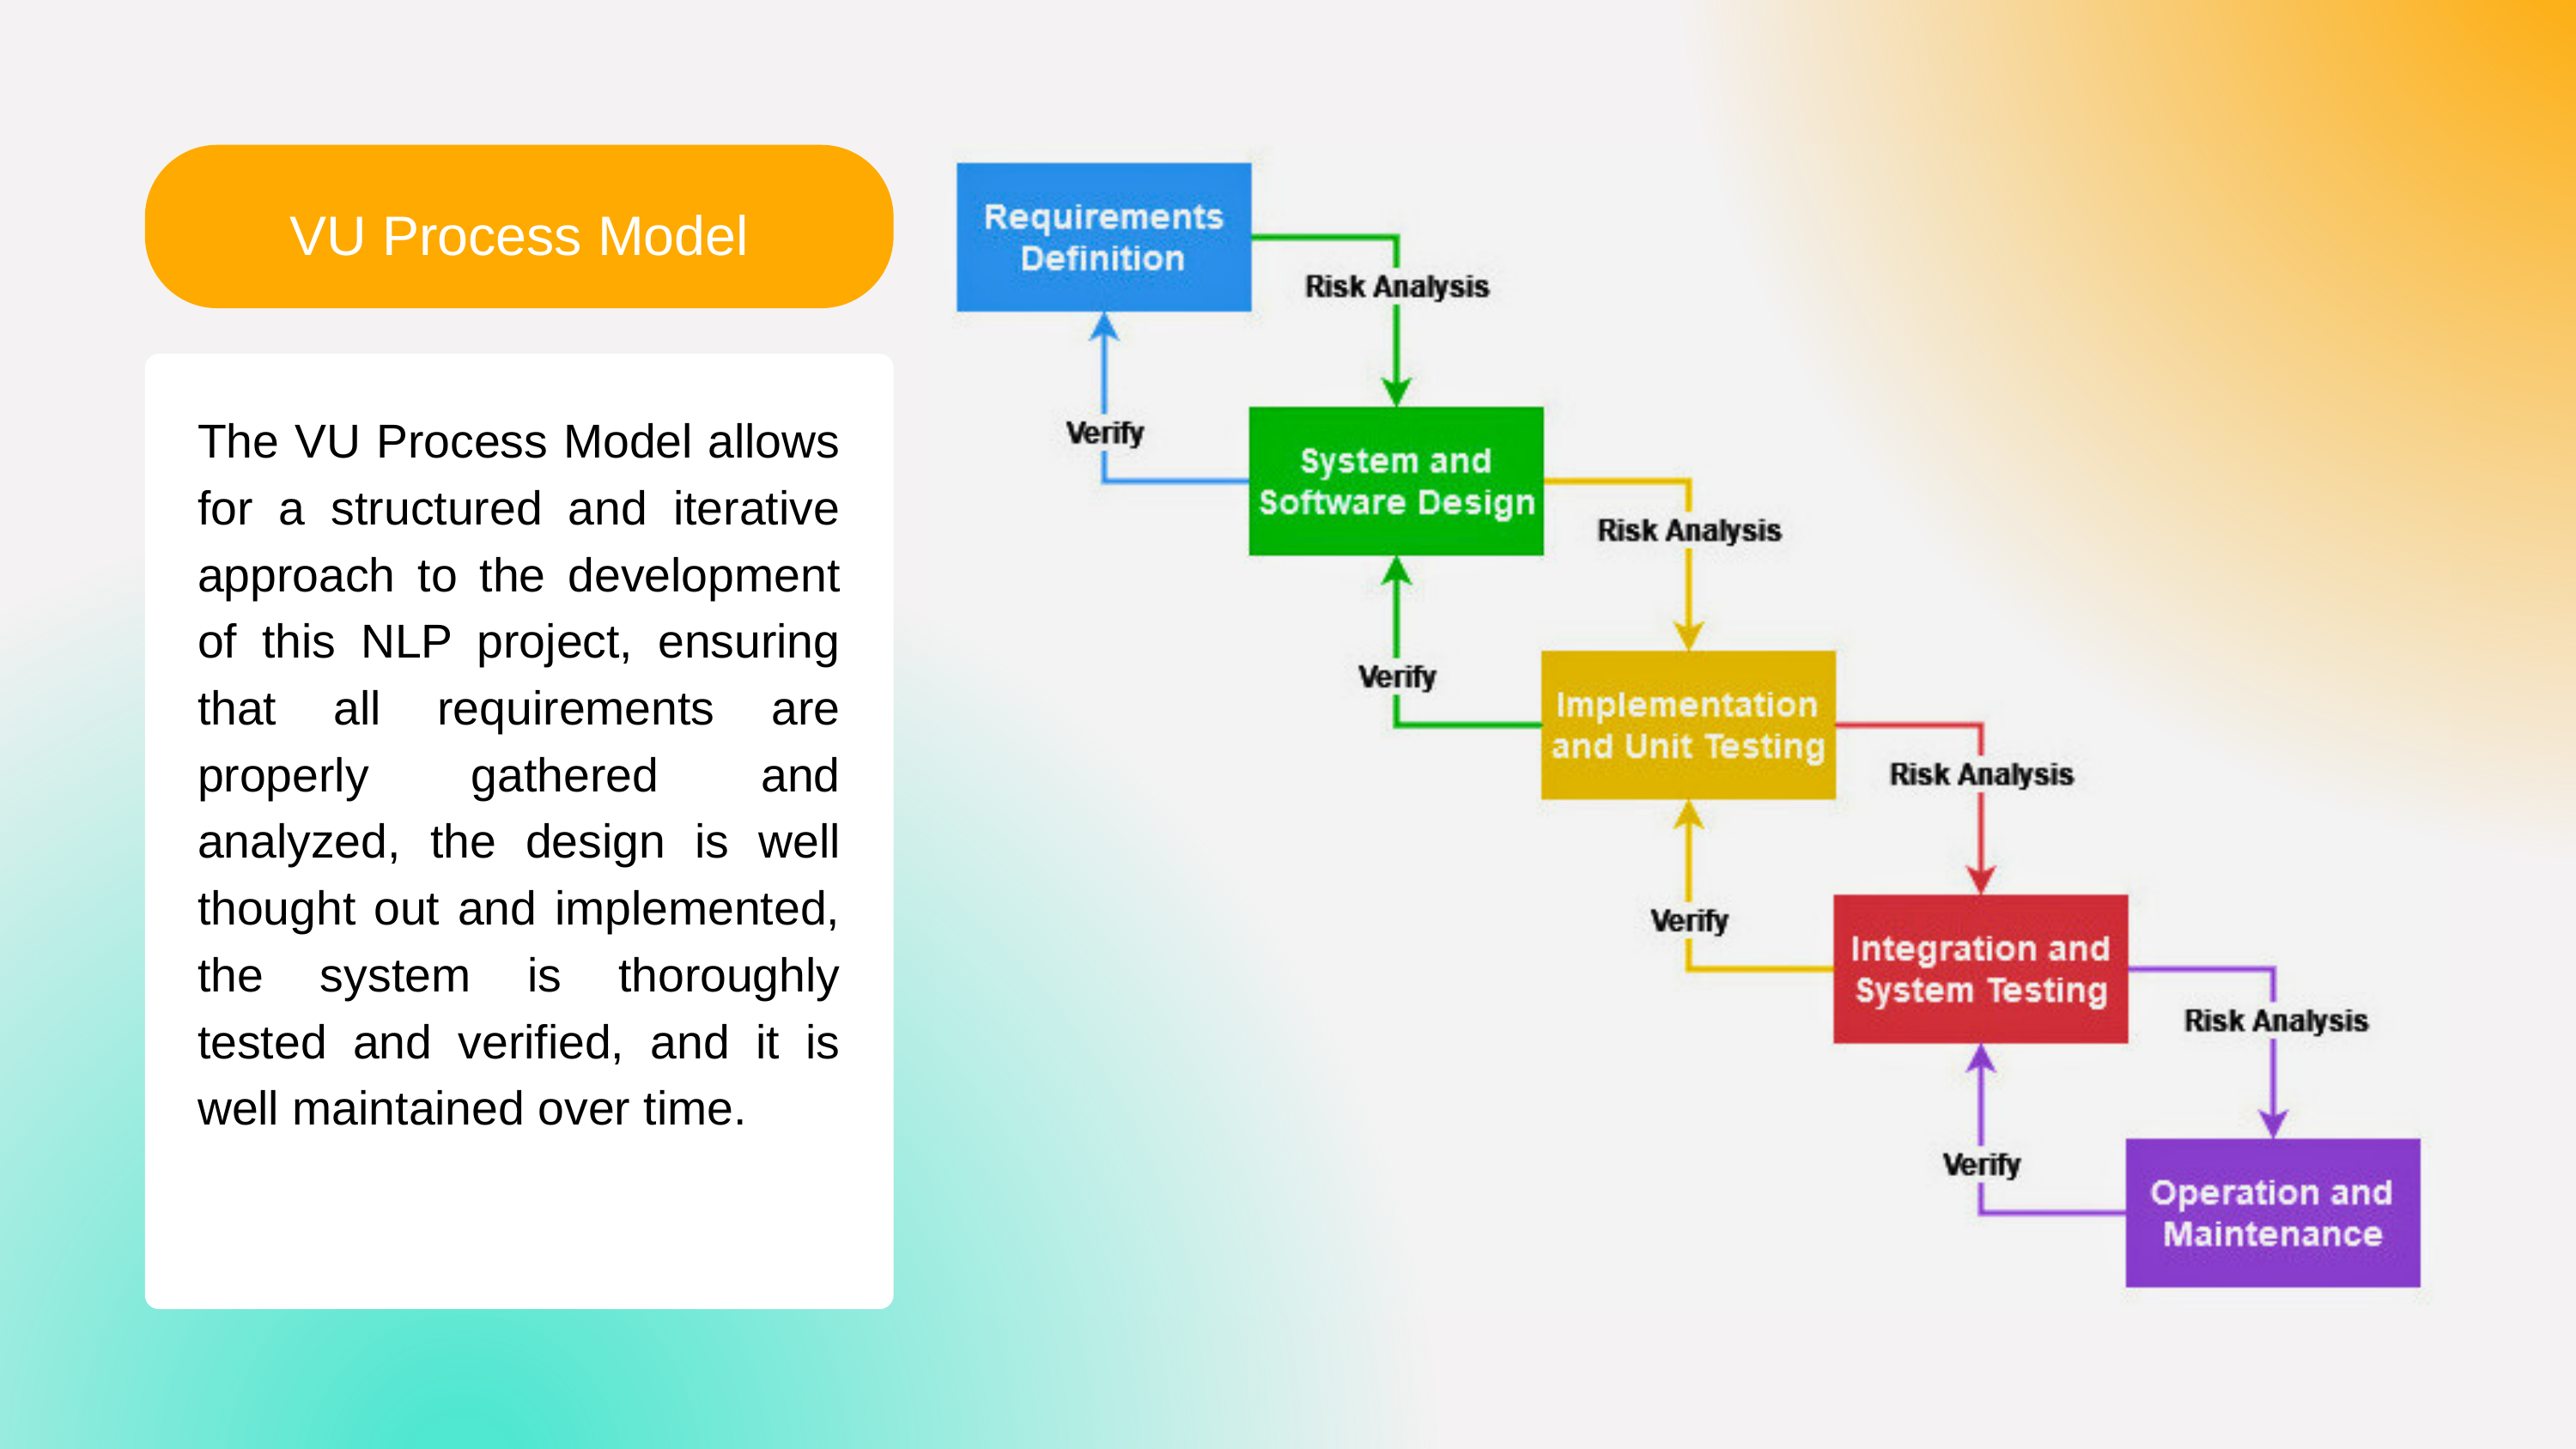

VU Process Model

The VU Process Model allows for a structured and iterative approach to the development of this NLP project, ensuring that all requirements are properly gathered and analyzed, the design is well thought out and implemented, the system is thoroughly tested and verified, and it is well maintained over time.